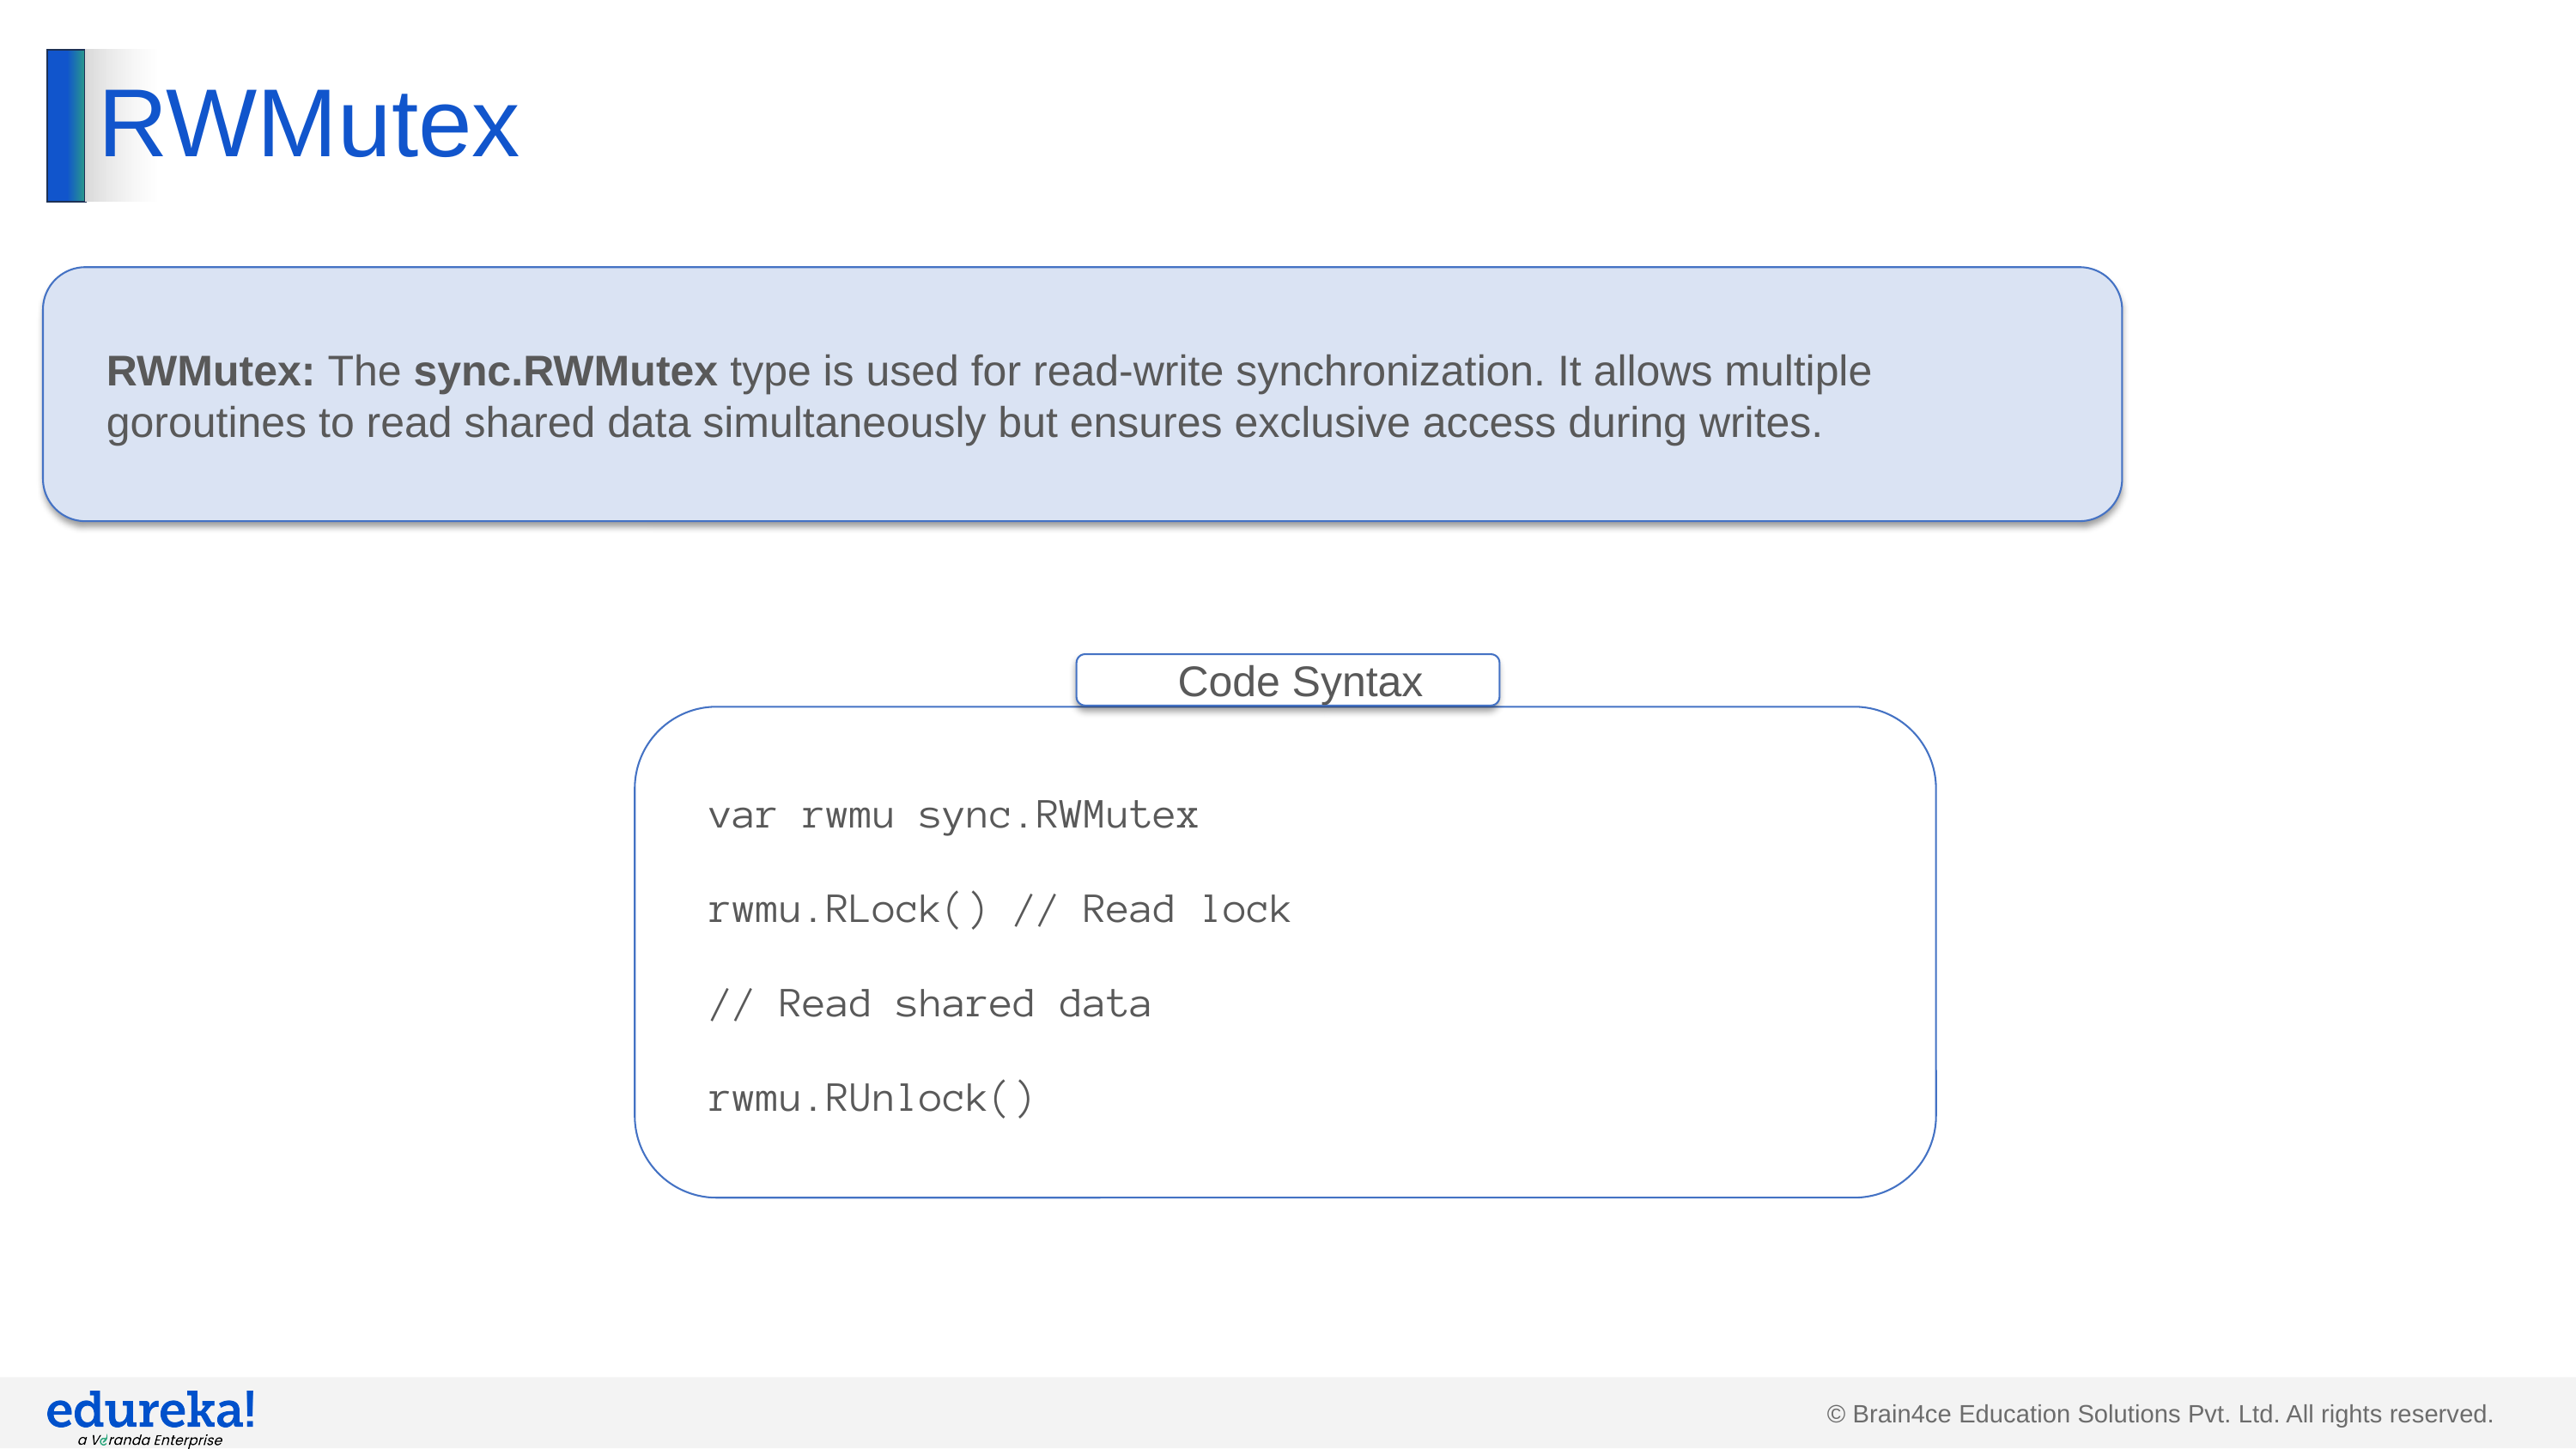

# RWMutex
RWMutex: The sync.RWMutex type is used for read-write synchronization. It allows multiple goroutines to read shared data simultaneously but ensures exclusive access during writes.
Code Syntax
var rwmu sync.RWMutex
rwmu.RLock() // Read lock
// Read shared data
rwmu.RUnlock()